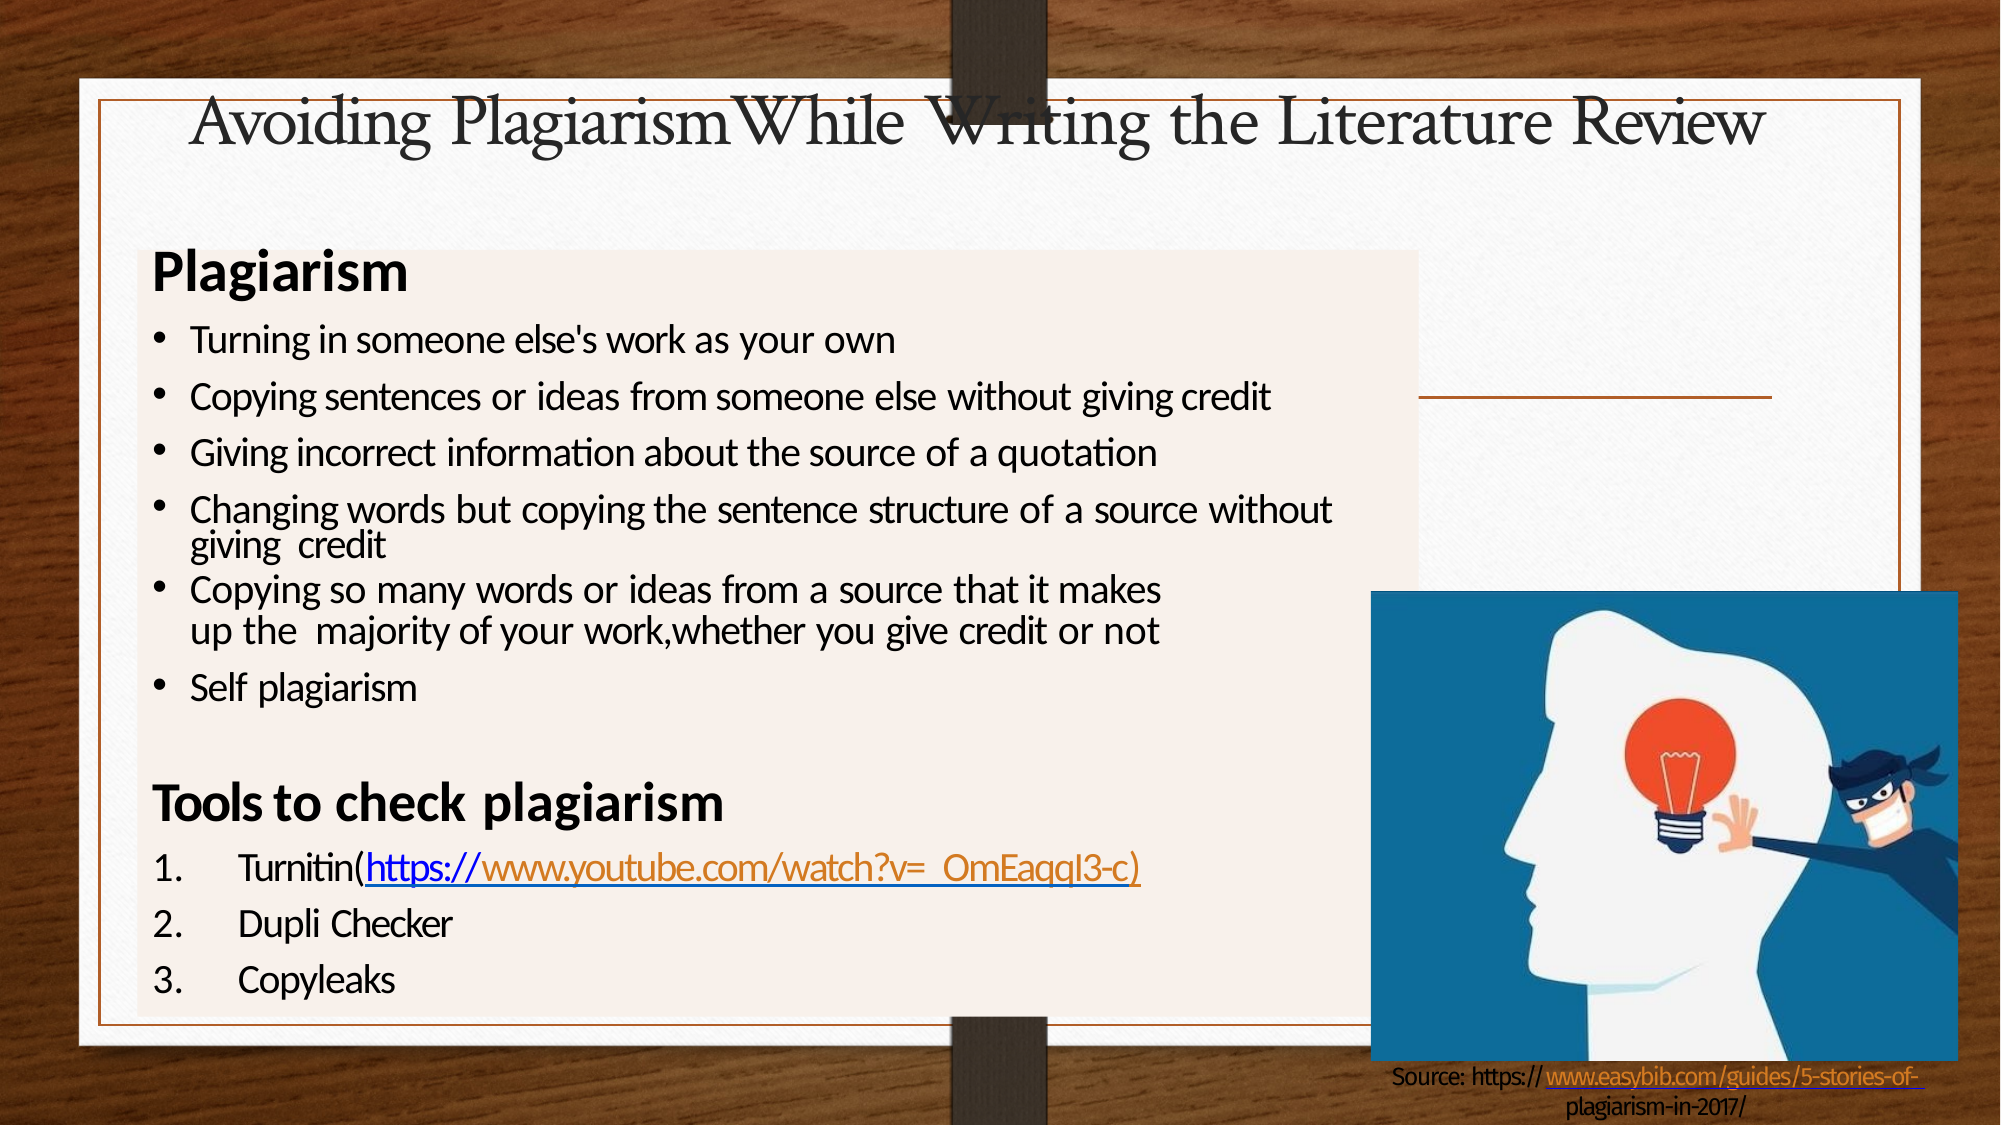

# Avoiding PlagiarismWhile Writing the Literature Review
Plagiarism
Turning in someone else's work as your own
Copying sentences or ideas from someone else without giving credit
Giving incorrect information about the source of a quotation
Changing words but copying the sentence structure of a source without giving  credit
Copying so many words or ideas from a source that it makes up the  majority of your work,whether you give credit or not
Self plagiarism

Tools to check plagiarism
Turnitin(https://www.youtube.com/watch?v=_OmEaqqI3-c)
Dupli Checker
Copyleaks

Source: https://www.easybib.com/guides/5-stories-of-  plagiarism-in-2017/